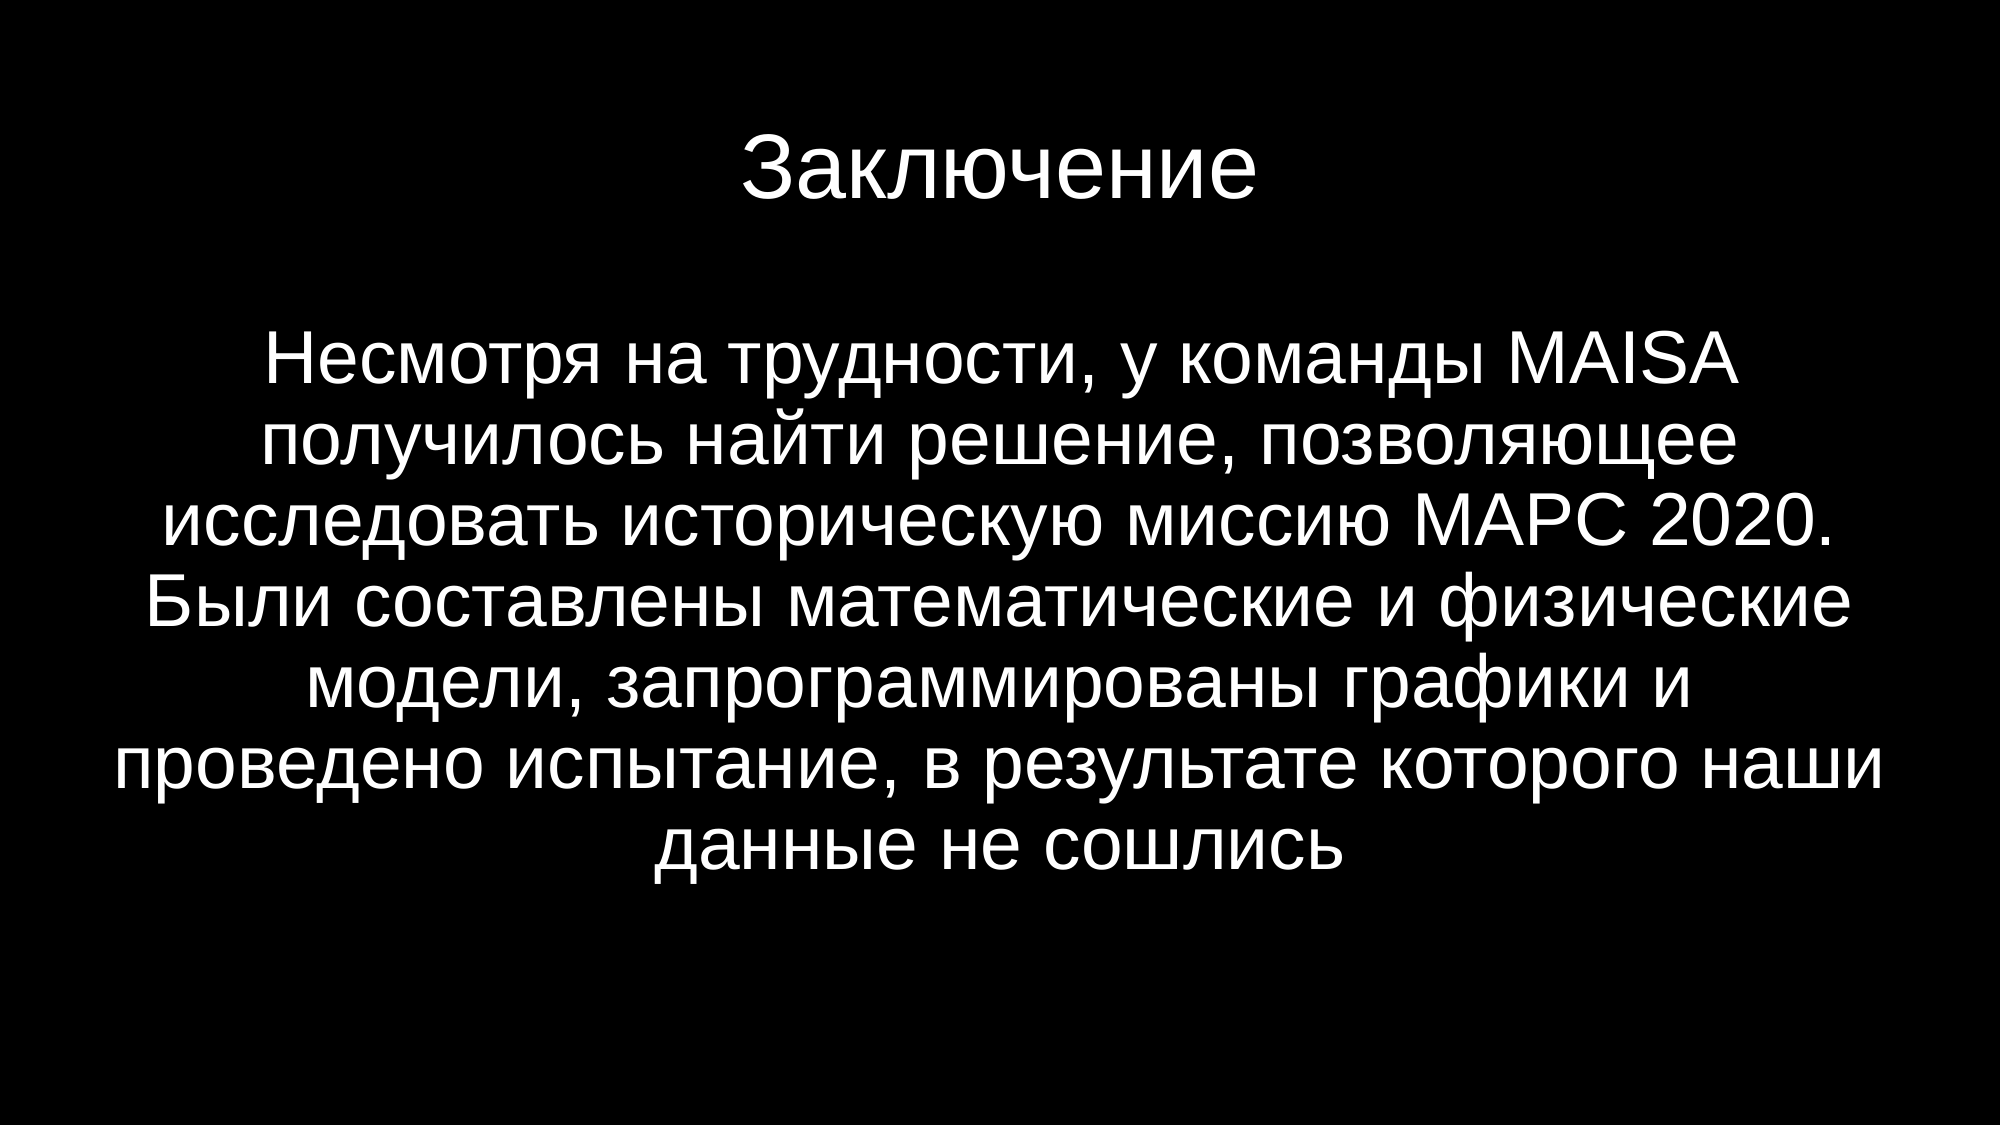

# Заключение
Несмотря на трудности, у команды MAISA получилось найти решение, позволяющее исследовать историческую миссию МАРС 2020. Были составлены математические и физические модели, запрограммированы графики и проведено испытание, в результате которого наши данные не сошлись